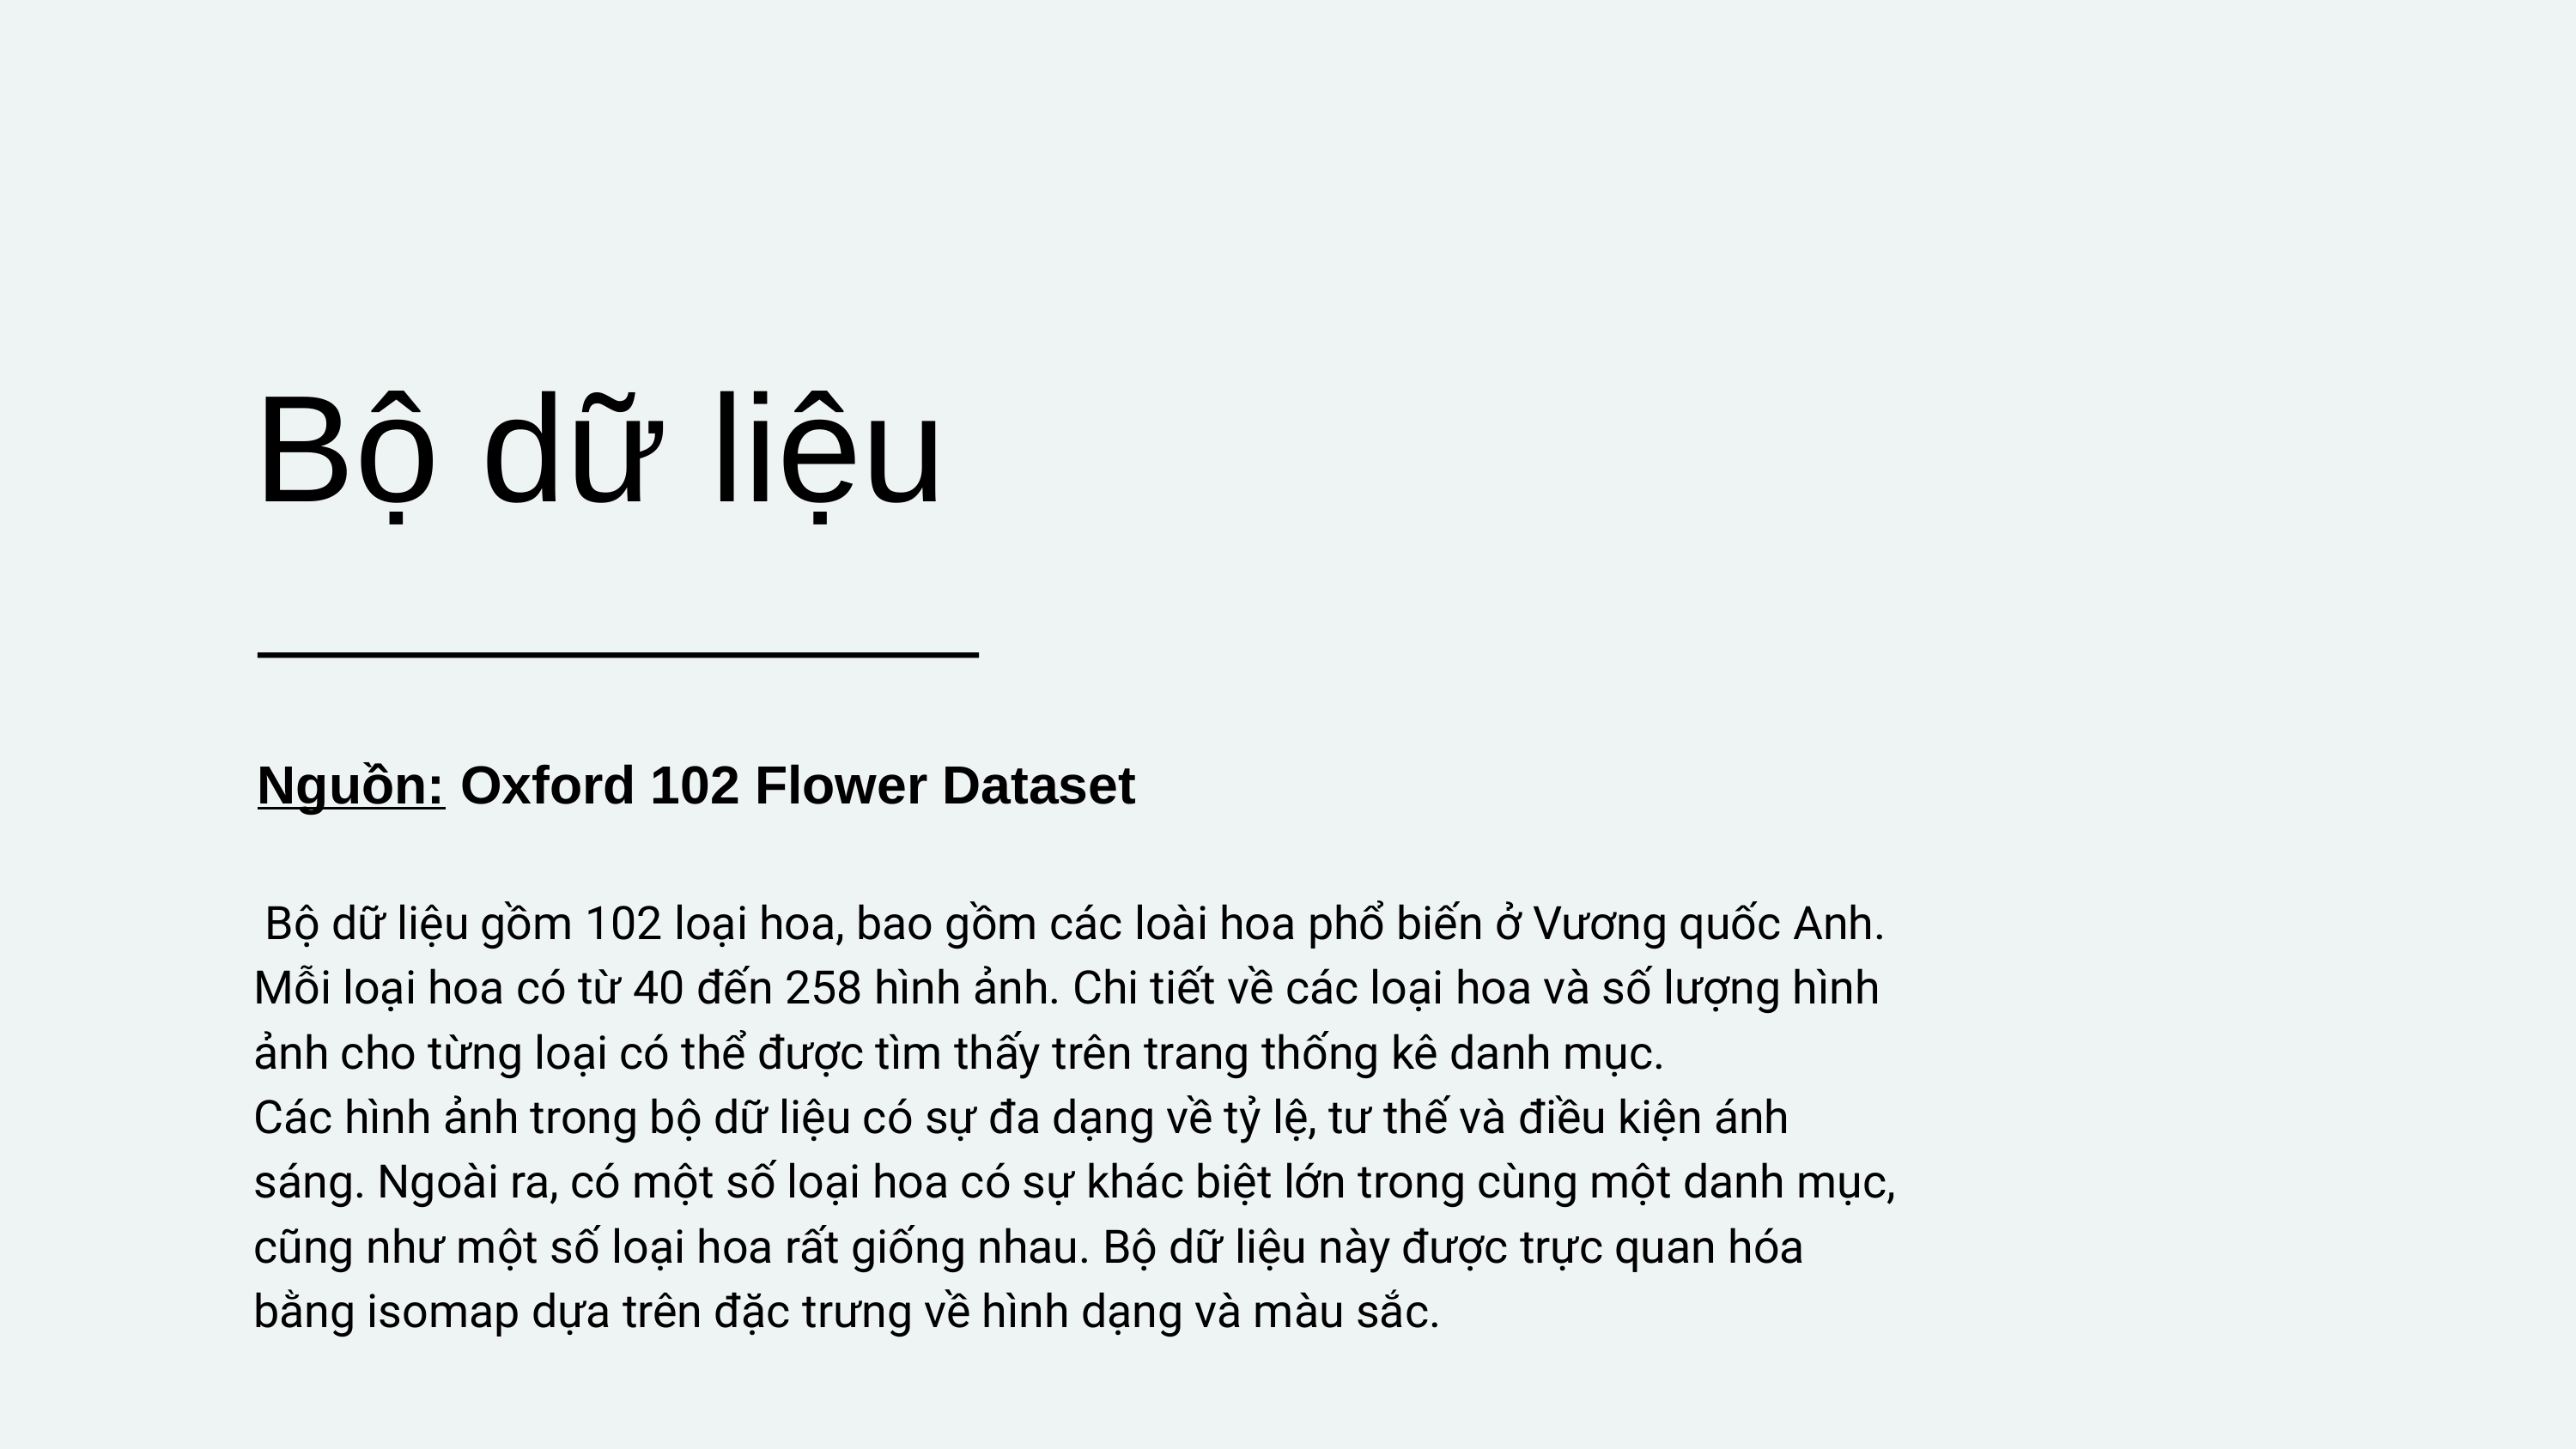

Bộ dữ liệu

Nguồn: Oxford 102 Flower Dataset
 Bộ dữ liệu gồm 102 loại hoa, bao gồm các loài hoa phổ biến ở Vương quốc Anh. Mỗi loại hoa có từ 40 đến 258 hình ảnh. Chi tiết về các loại hoa và số lượng hình ảnh cho từng loại có thể được tìm thấy trên trang thống kê danh mục.
Các hình ảnh trong bộ dữ liệu có sự đa dạng về tỷ lệ, tư thế và điều kiện ánh sáng. Ngoài ra, có một số loại hoa có sự khác biệt lớn trong cùng một danh mục, cũng như một số loại hoa rất giống nhau. Bộ dữ liệu này được trực quan hóa bằng isomap dựa trên đặc trưng về hình dạng và màu sắc.